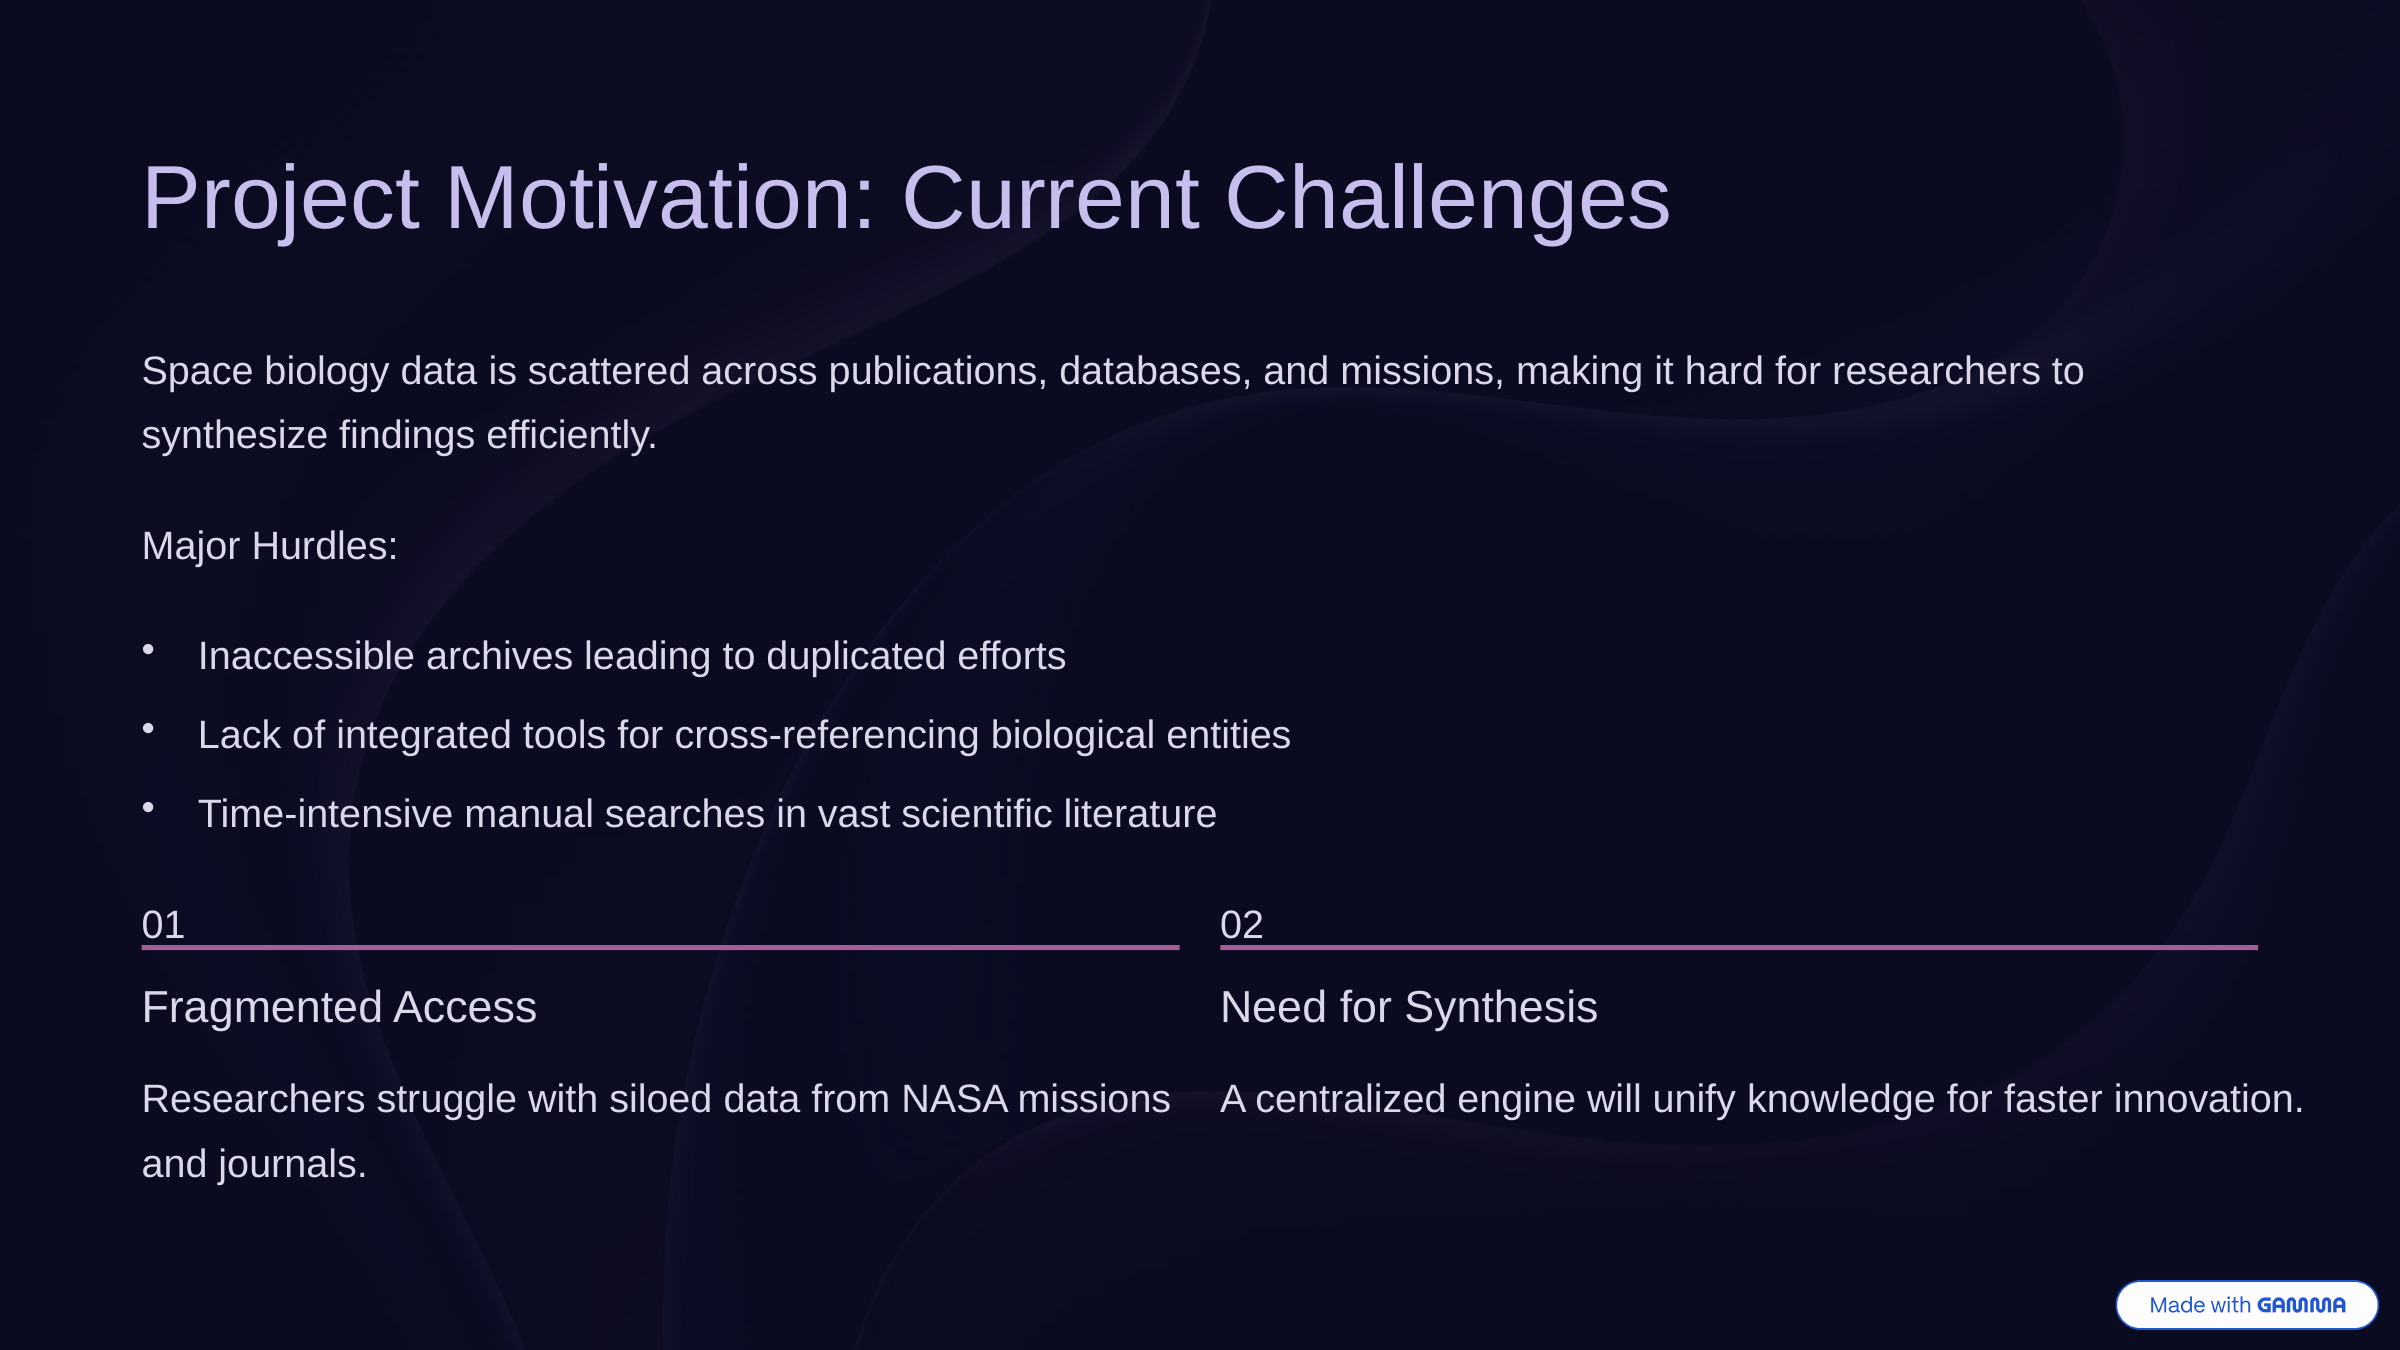

Project Motivation: Current Challenges
Space biology data is scattered across publications, databases, and missions, making it hard for researchers to synthesize findings efficiently.
Major Hurdles:
Inaccessible archives leading to duplicated efforts
Lack of integrated tools for cross-referencing biological entities
Time-intensive manual searches in vast scientific literature
01
02

Fragmented Access
Need for Synthesis
Researchers struggle with siloed data from NASA missions and journals.
A centralized engine will unify knowledge for faster innovation.